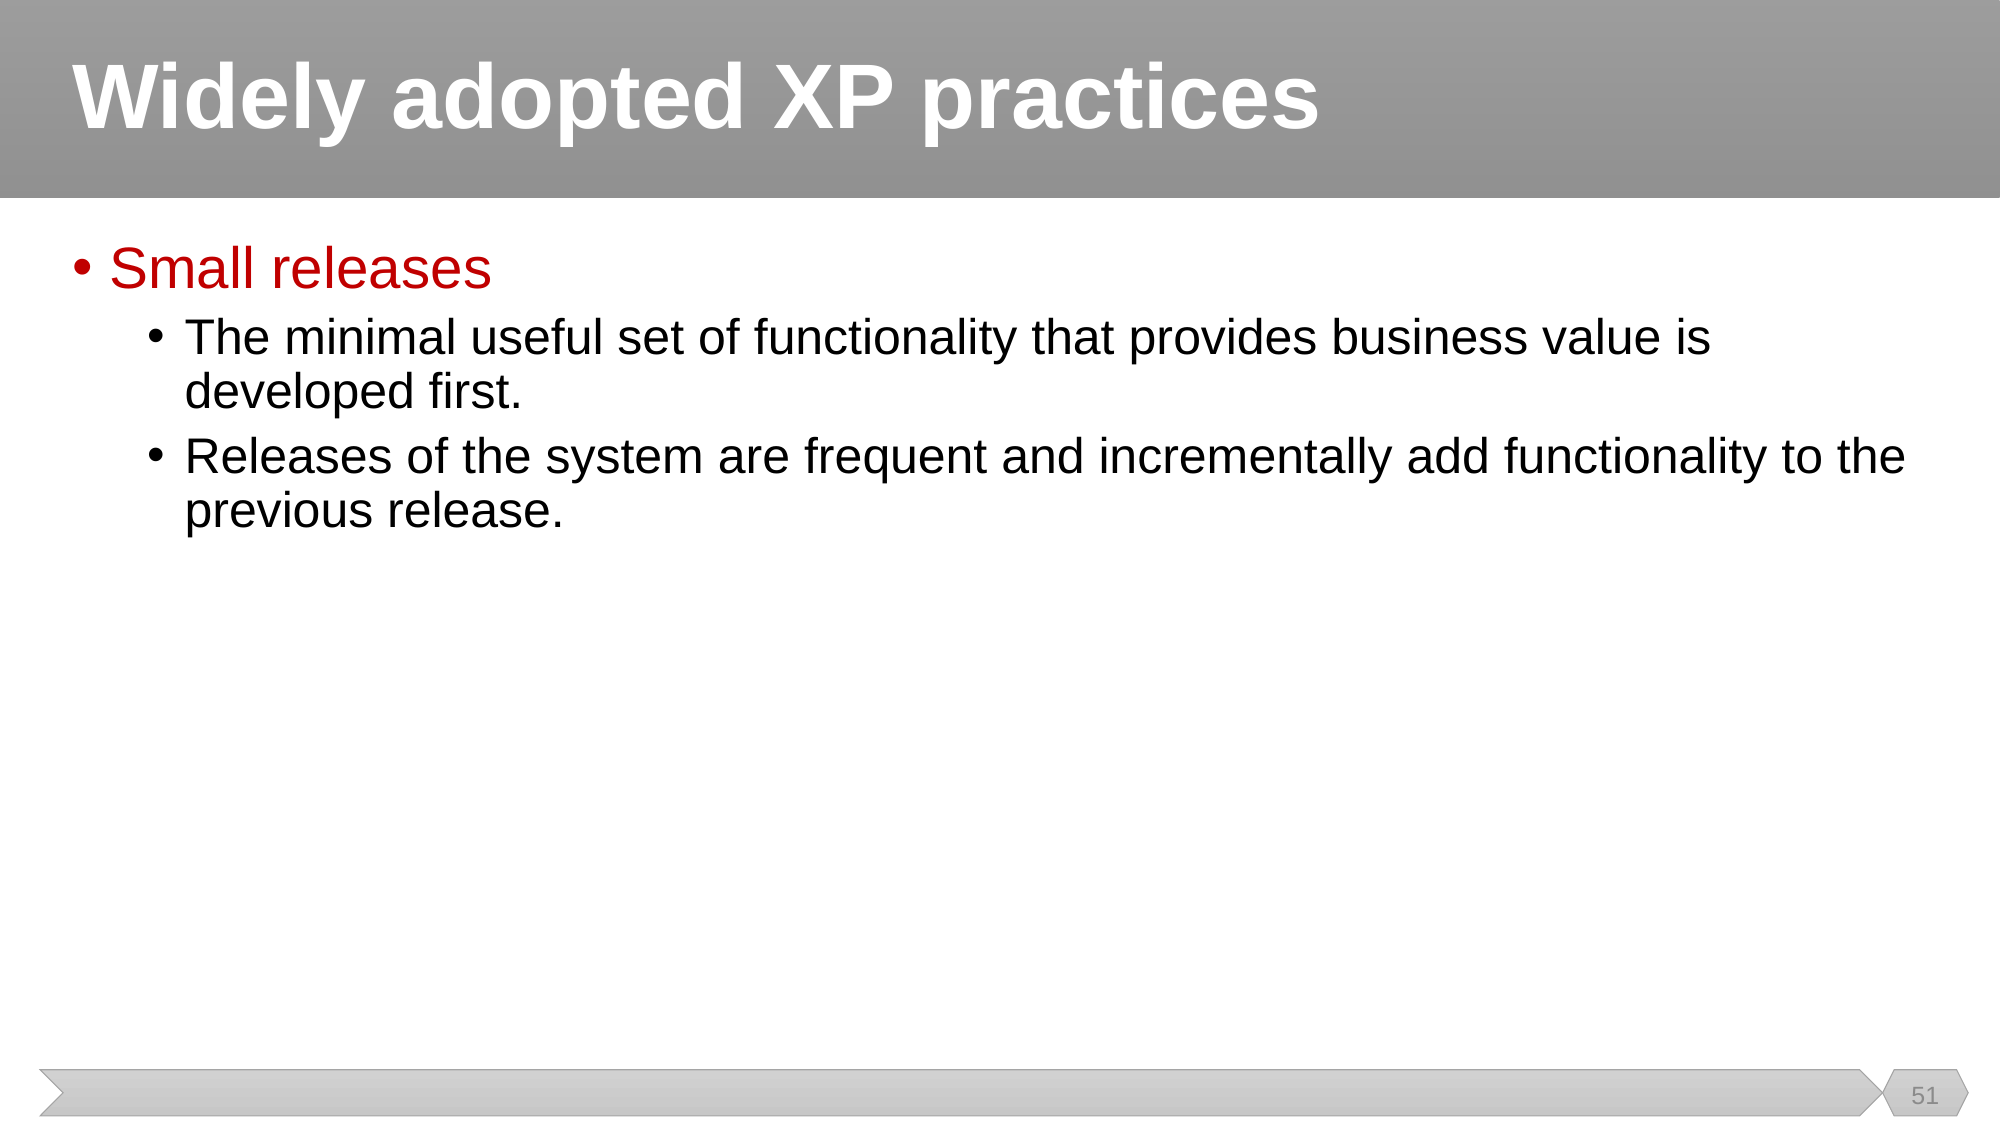

# Widely adopted XP practices
Small releases
The minimal useful set of functionality that provides business value is developed first.
Releases of the system are frequent and incrementally add functionality to the previous release.
51